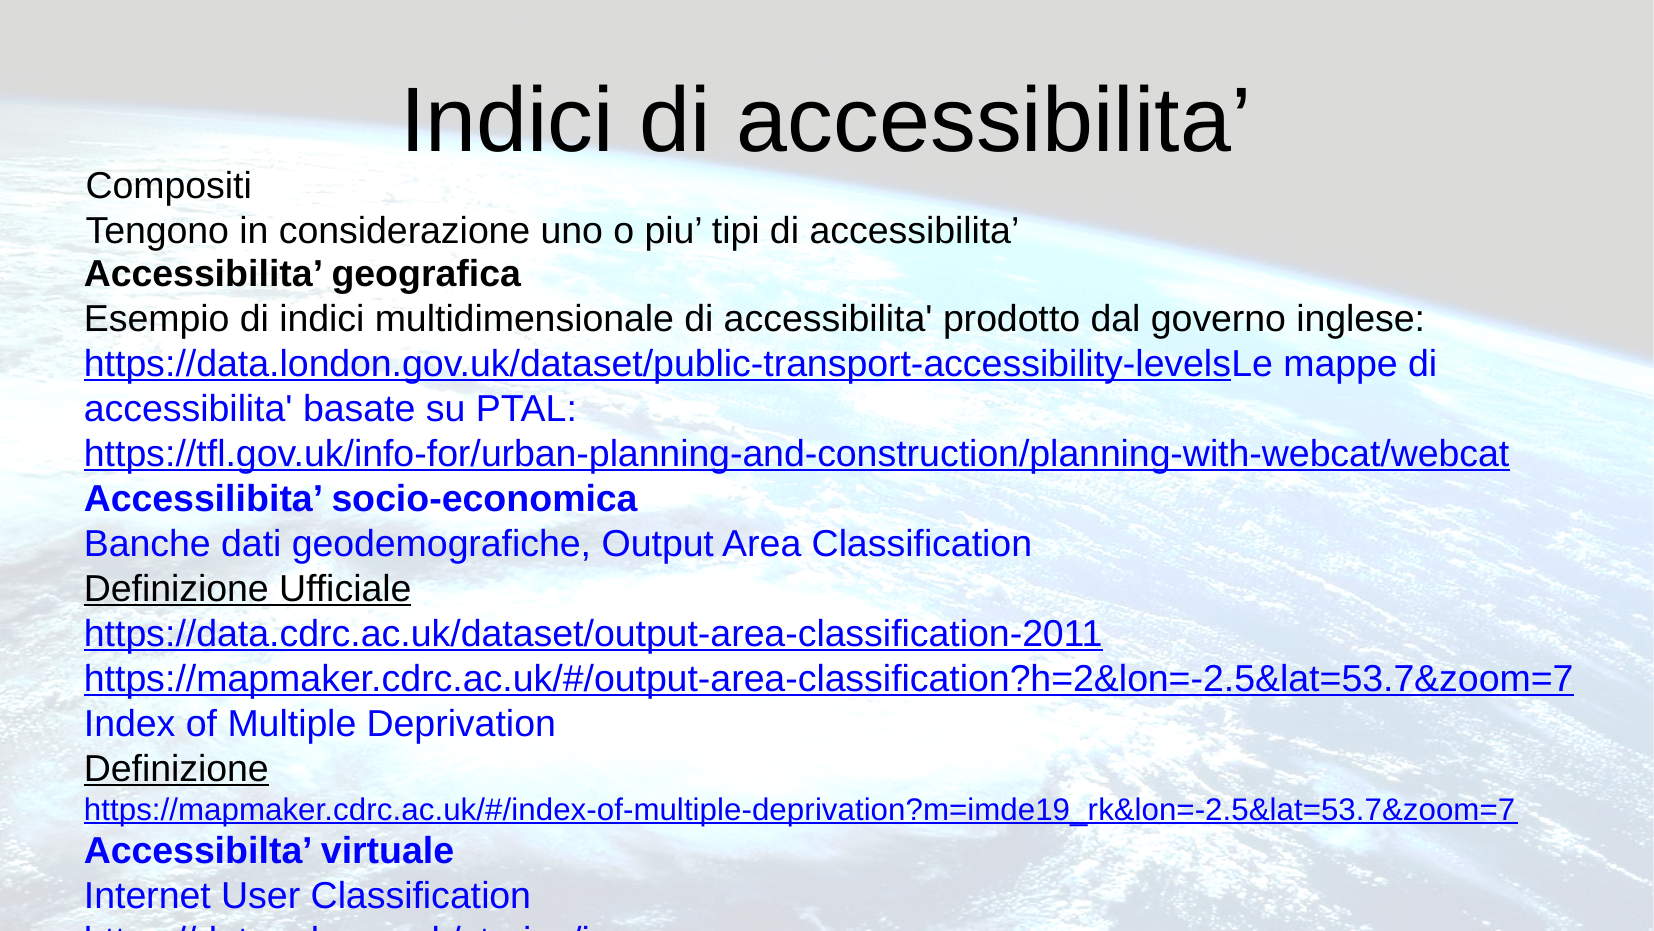

Indici di accessibilita’
Compositi
Tengono in considerazione uno o piu’ tipi di accessibilita’

Accessibilita’ geografica
Esempio di indici multidimensionale di accessibilita' prodotto dal governo inglese:
https://data.london.gov.uk/dataset/public-transport-accessibility-levelsLe mappe di accessibilita' basate su PTAL:https://tfl.gov.uk/info-for/urban-planning-and-construction/planning-with-webcat/webcatAccessilibita’ socio-economica
Banche dati geodemografiche, Output Area Classification
Definizione Ufficiale
https://data.cdrc.ac.uk/dataset/output-area-classification-2011
https://mapmaker.cdrc.ac.uk/#/output-area-classification?h=2&lon=-2.5&lat=53.7&zoom=7Index of Multiple Deprivation
Definizione
https://mapmaker.cdrc.ac.uk/#/index-of-multiple-deprivation?m=imde19_rk&lon=-2.5&lat=53.7&zoom=7Accessibilta’ virtuale
Internet User Classification
https://data.cdrc.ac.uk/stories/iuc
https://mapmaker.cdrc.ac.uk/#/internet-user-classification?lon=0.1568&lat=51.5173&zoom=7.9